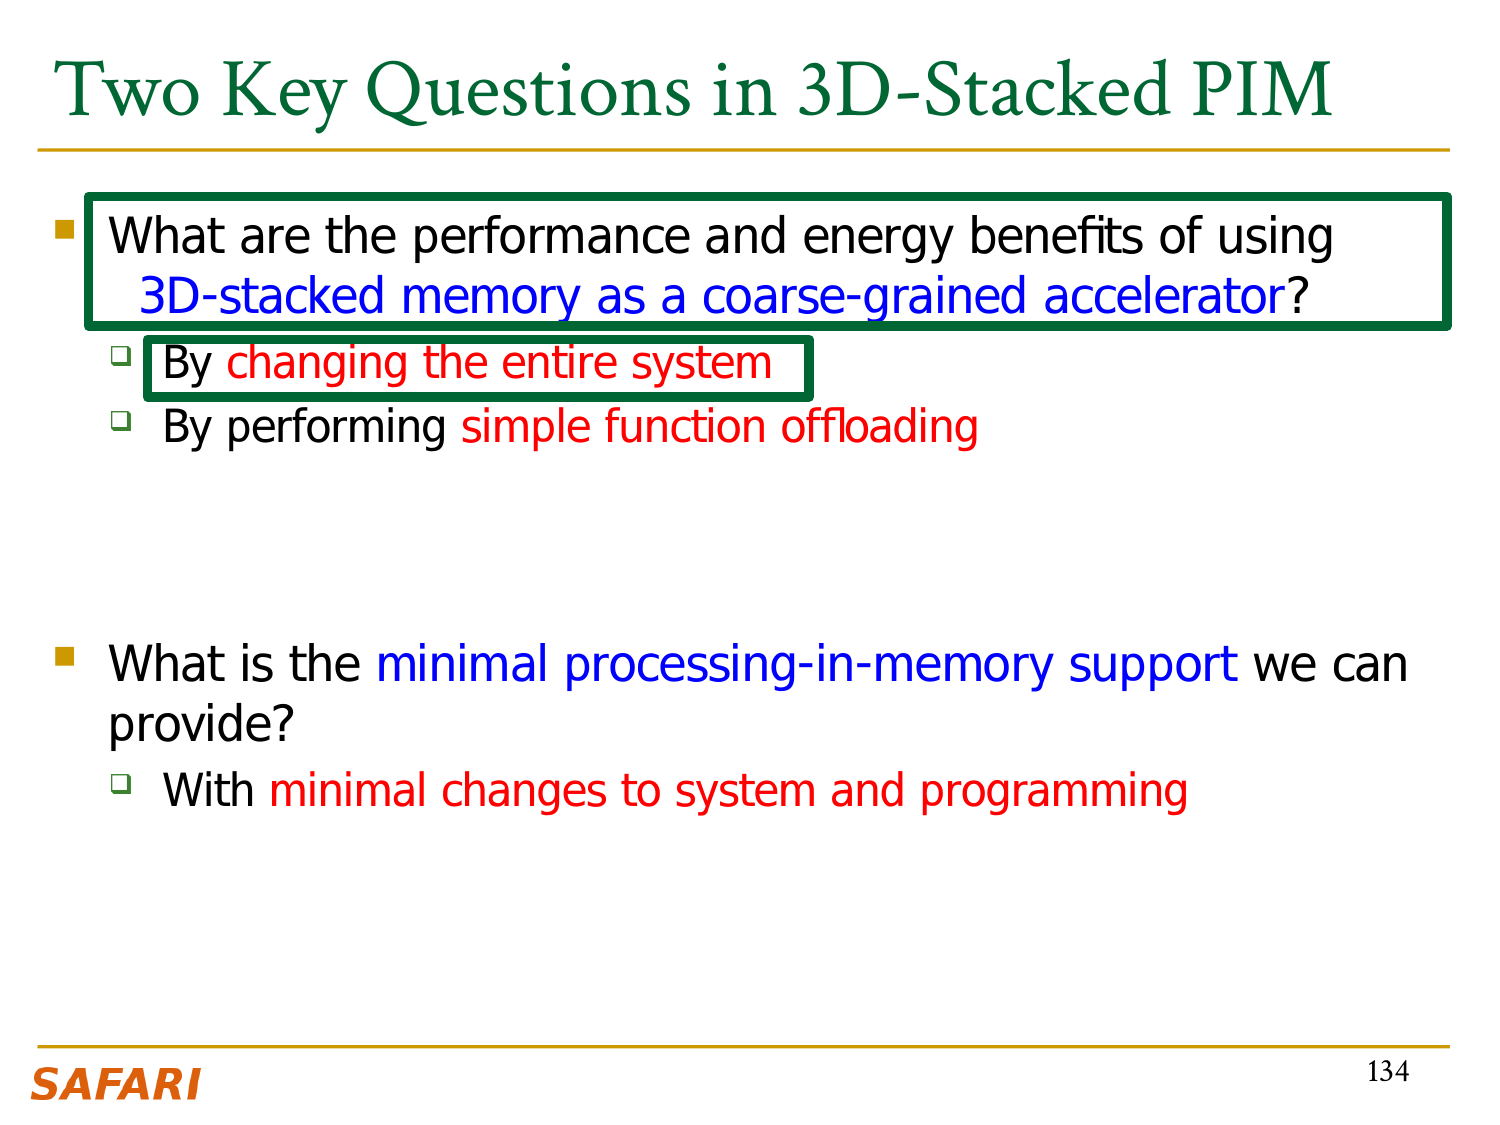

# Two Key Questions in 3D-Stacked PIM
What are the performance and energy benefits of using         3D-stacked memory as a coarse-grained accelerator?
By changing the entire system
By performing simple function offloading

What is the minimal processing-in-memory support we can provide?
With minimal changes to system and programming

134